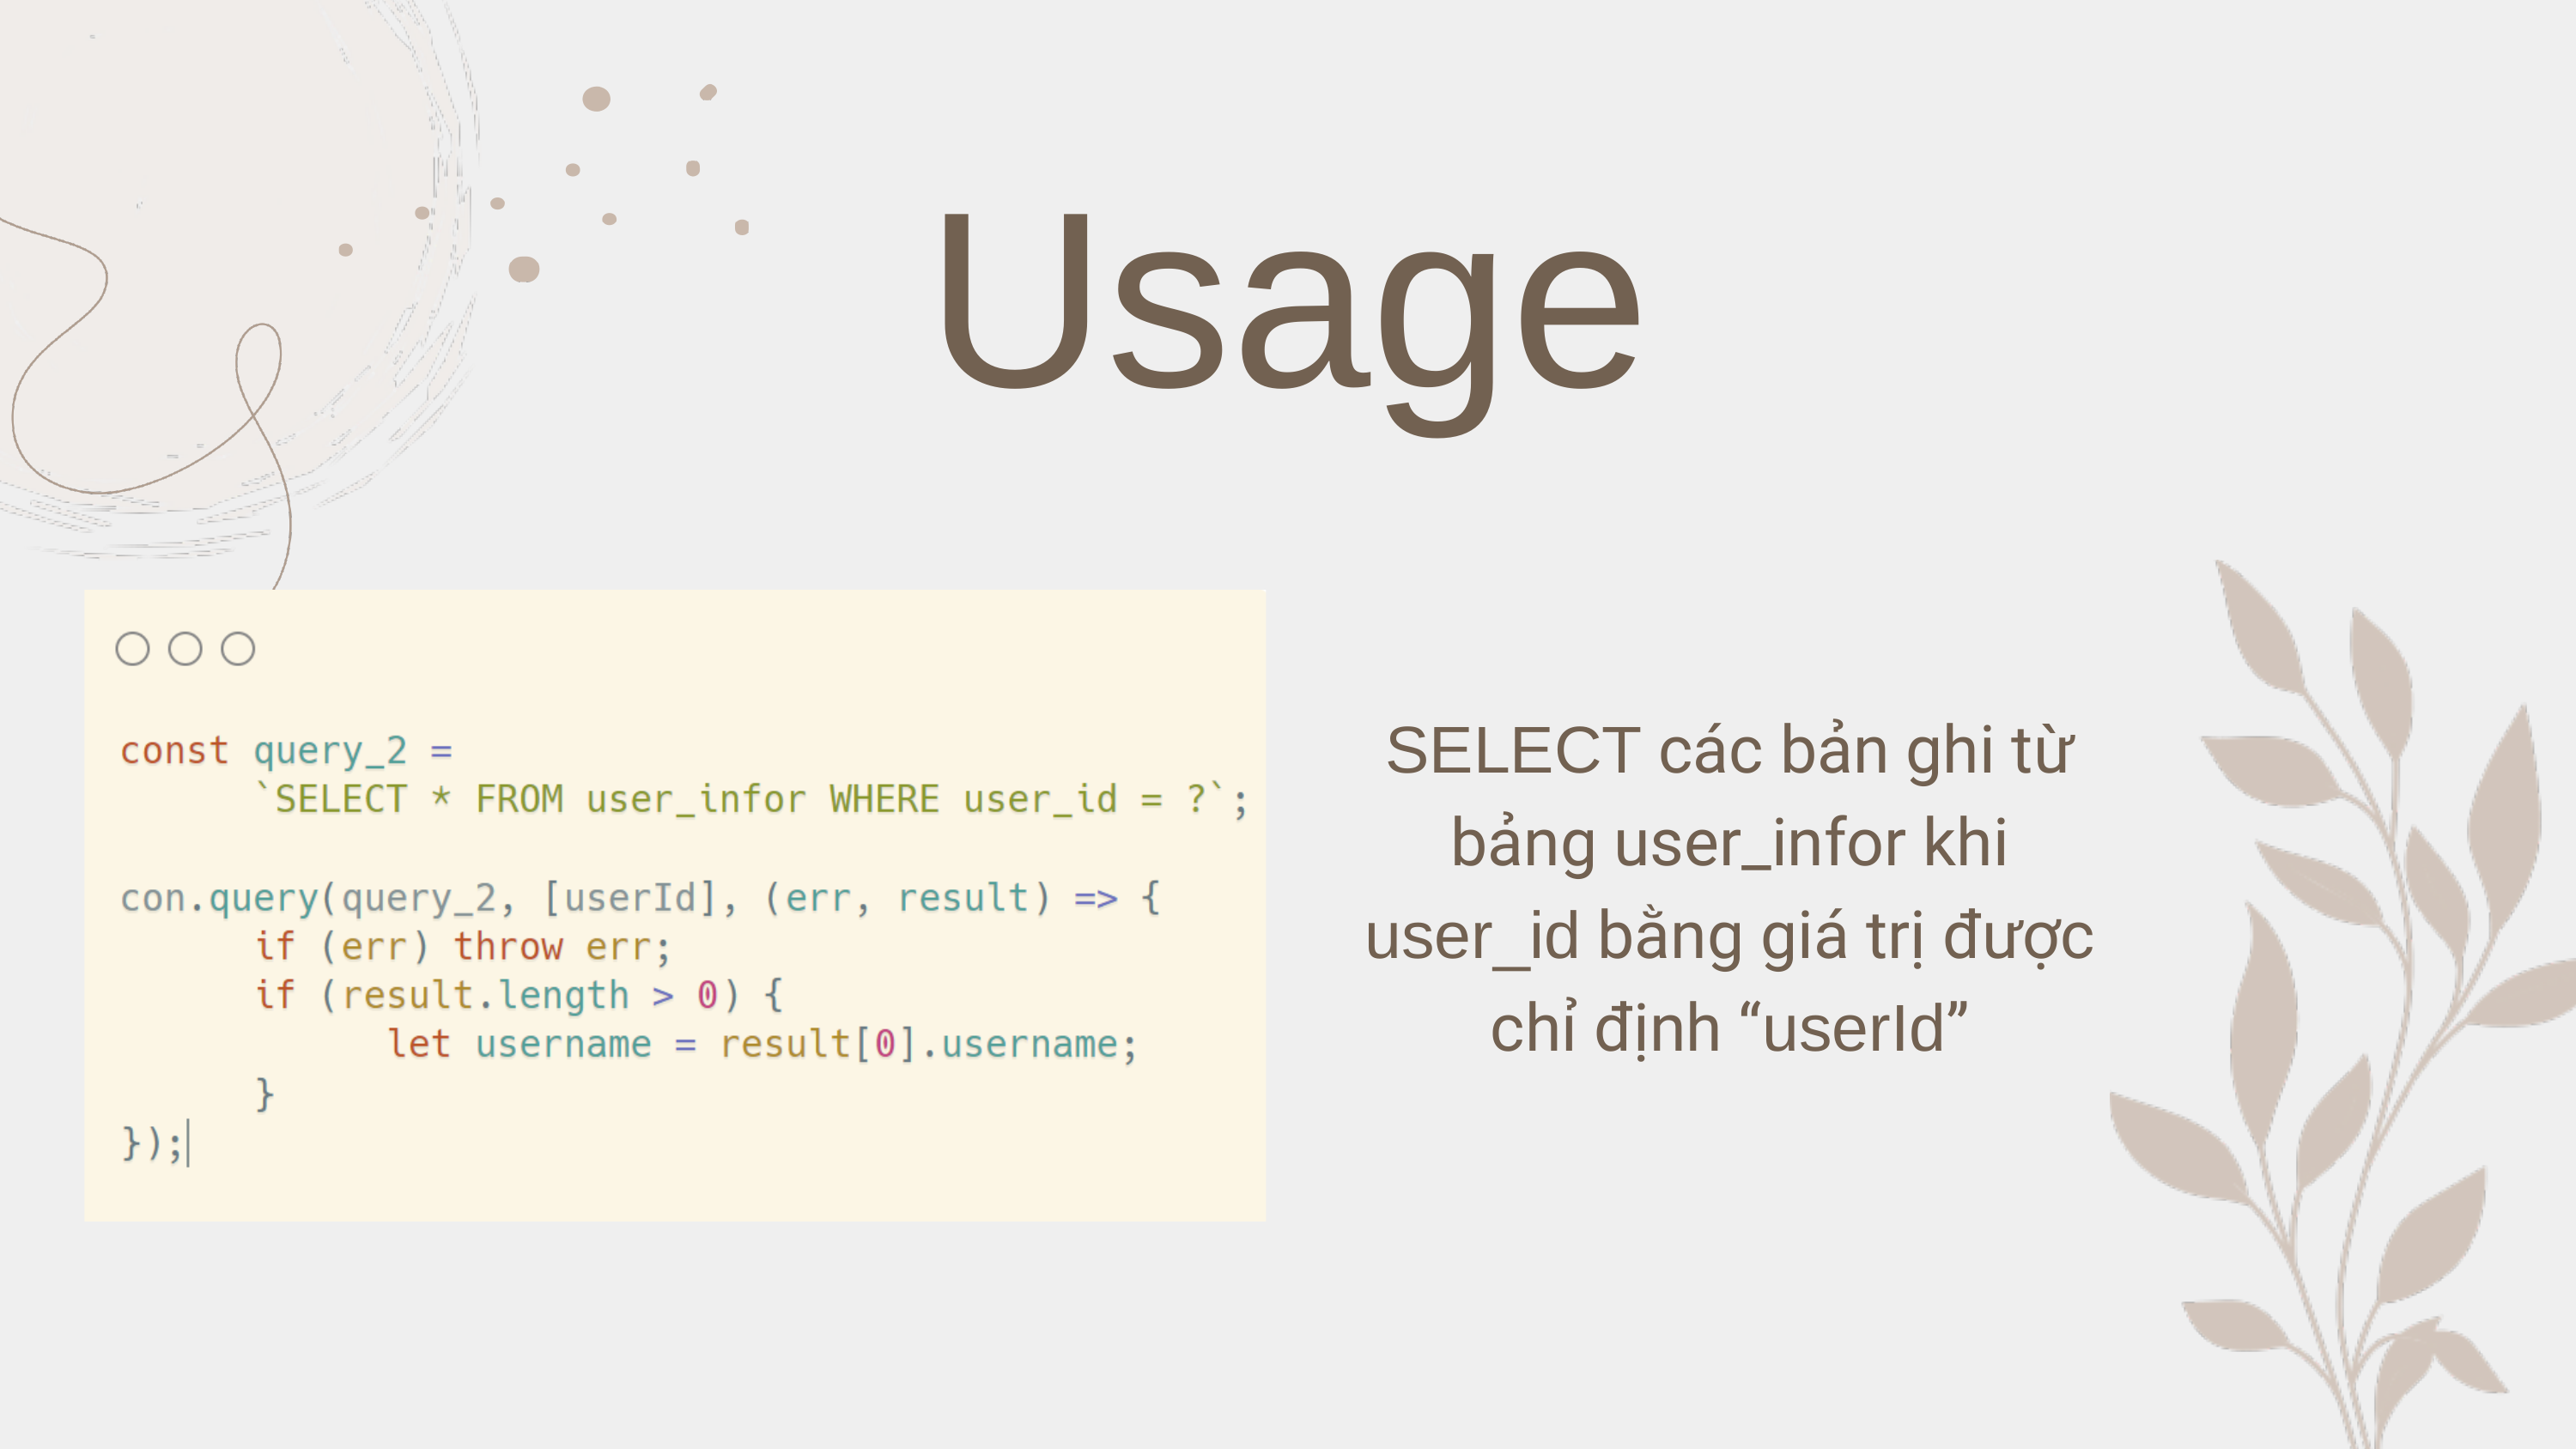

Usage

SELECT các bản ghi từ bảng user_infor khi user_id bằng giá trị được chỉ định “userId”